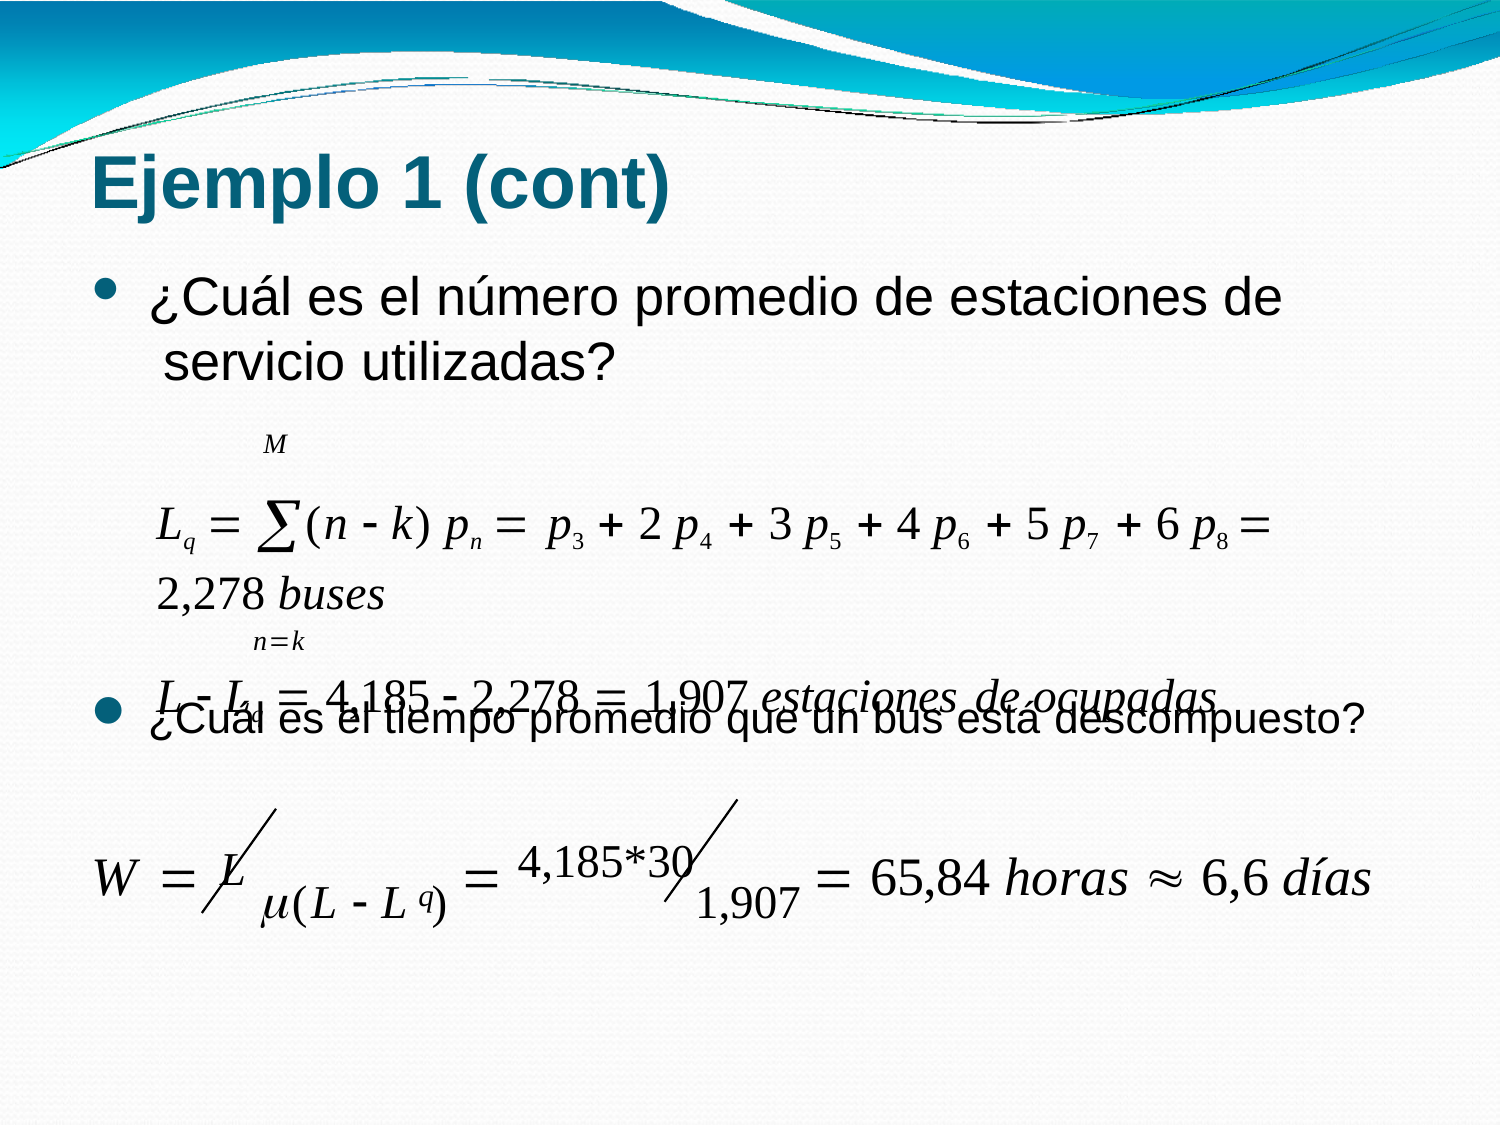

# Ejemplo 1 (cont)
¿Cuál es el número promedio de estaciones de  servicio utilizadas?
Lq = ∑(n − k) pn = p3 + 2 p4 + 3 p5 + 4 p6 + 5 p7 + 6 p8 = 2,278 buses
n=k
L − Lq = 4,185 − 2,278 = 1,907 estaciones de ocupadas
M
¿Cuál es el tiempo promedio que un bus está descompuesto?

W =	L μ(L − L ) = 4,185*301,907 = 65,84 horas ≈ 6,6 días

q